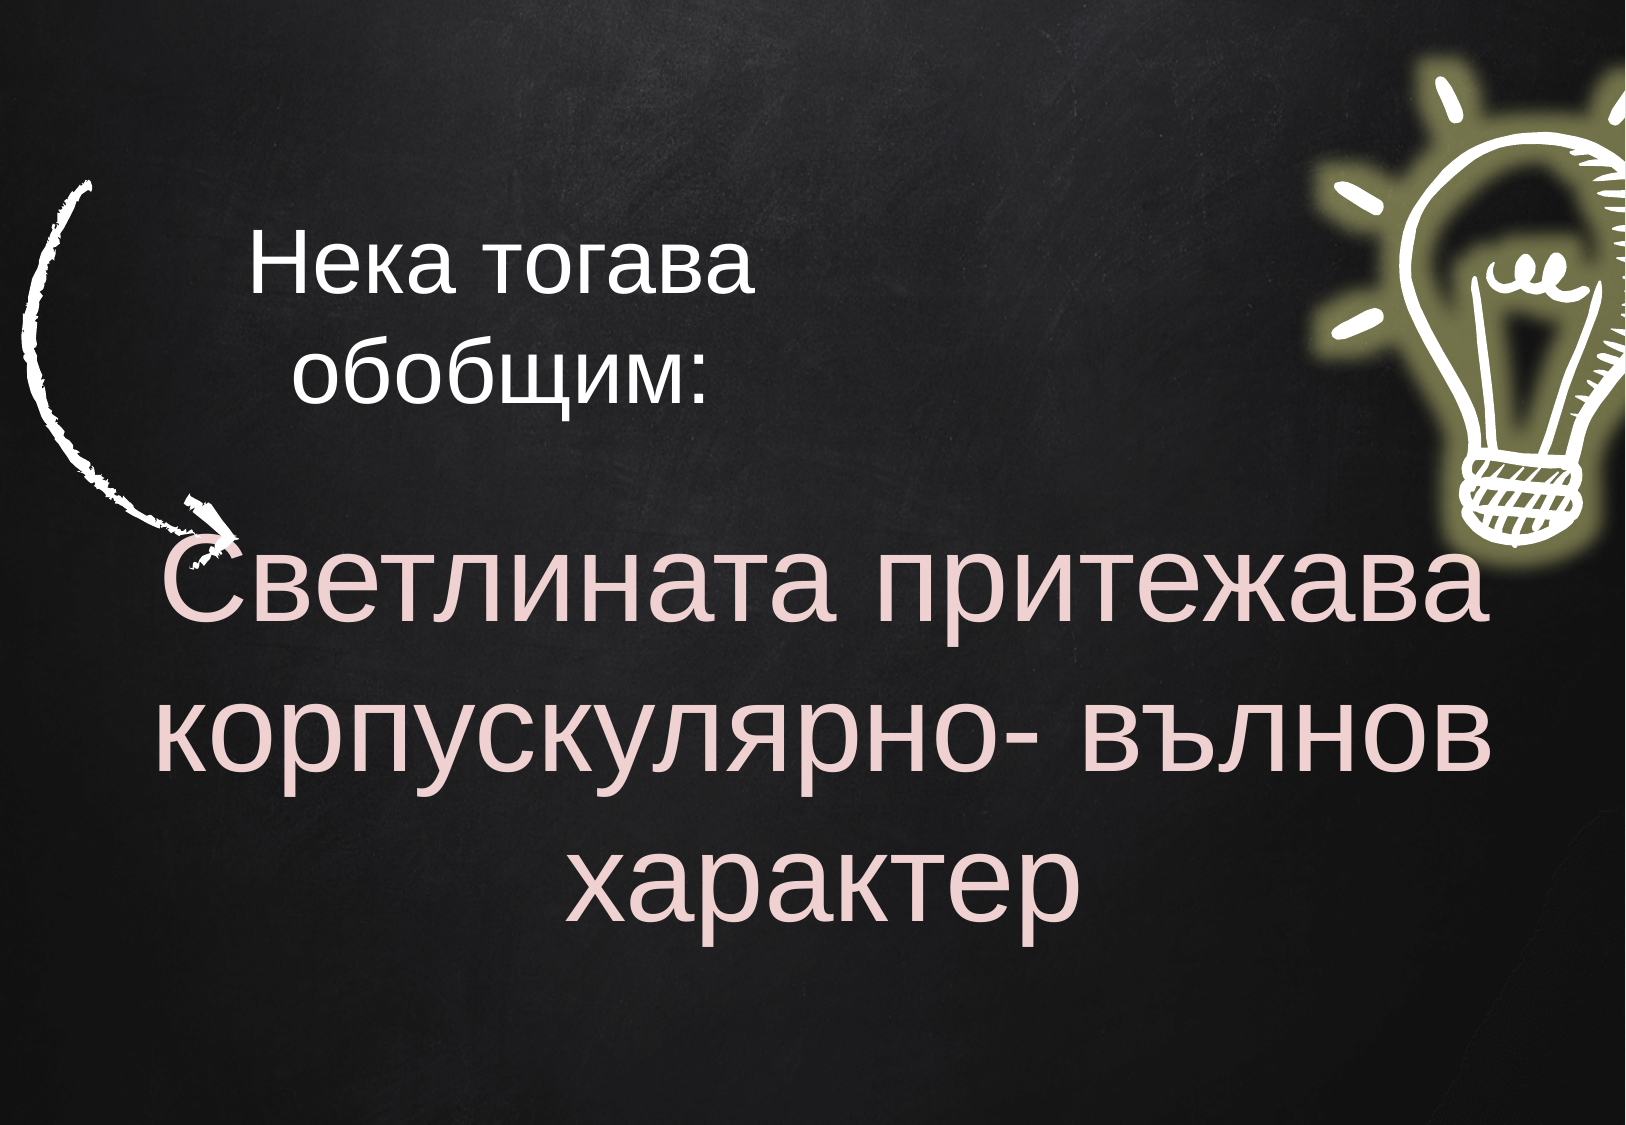

Нека тогава обобщим:

Светлината притежава корпускулярно- вълнов характер